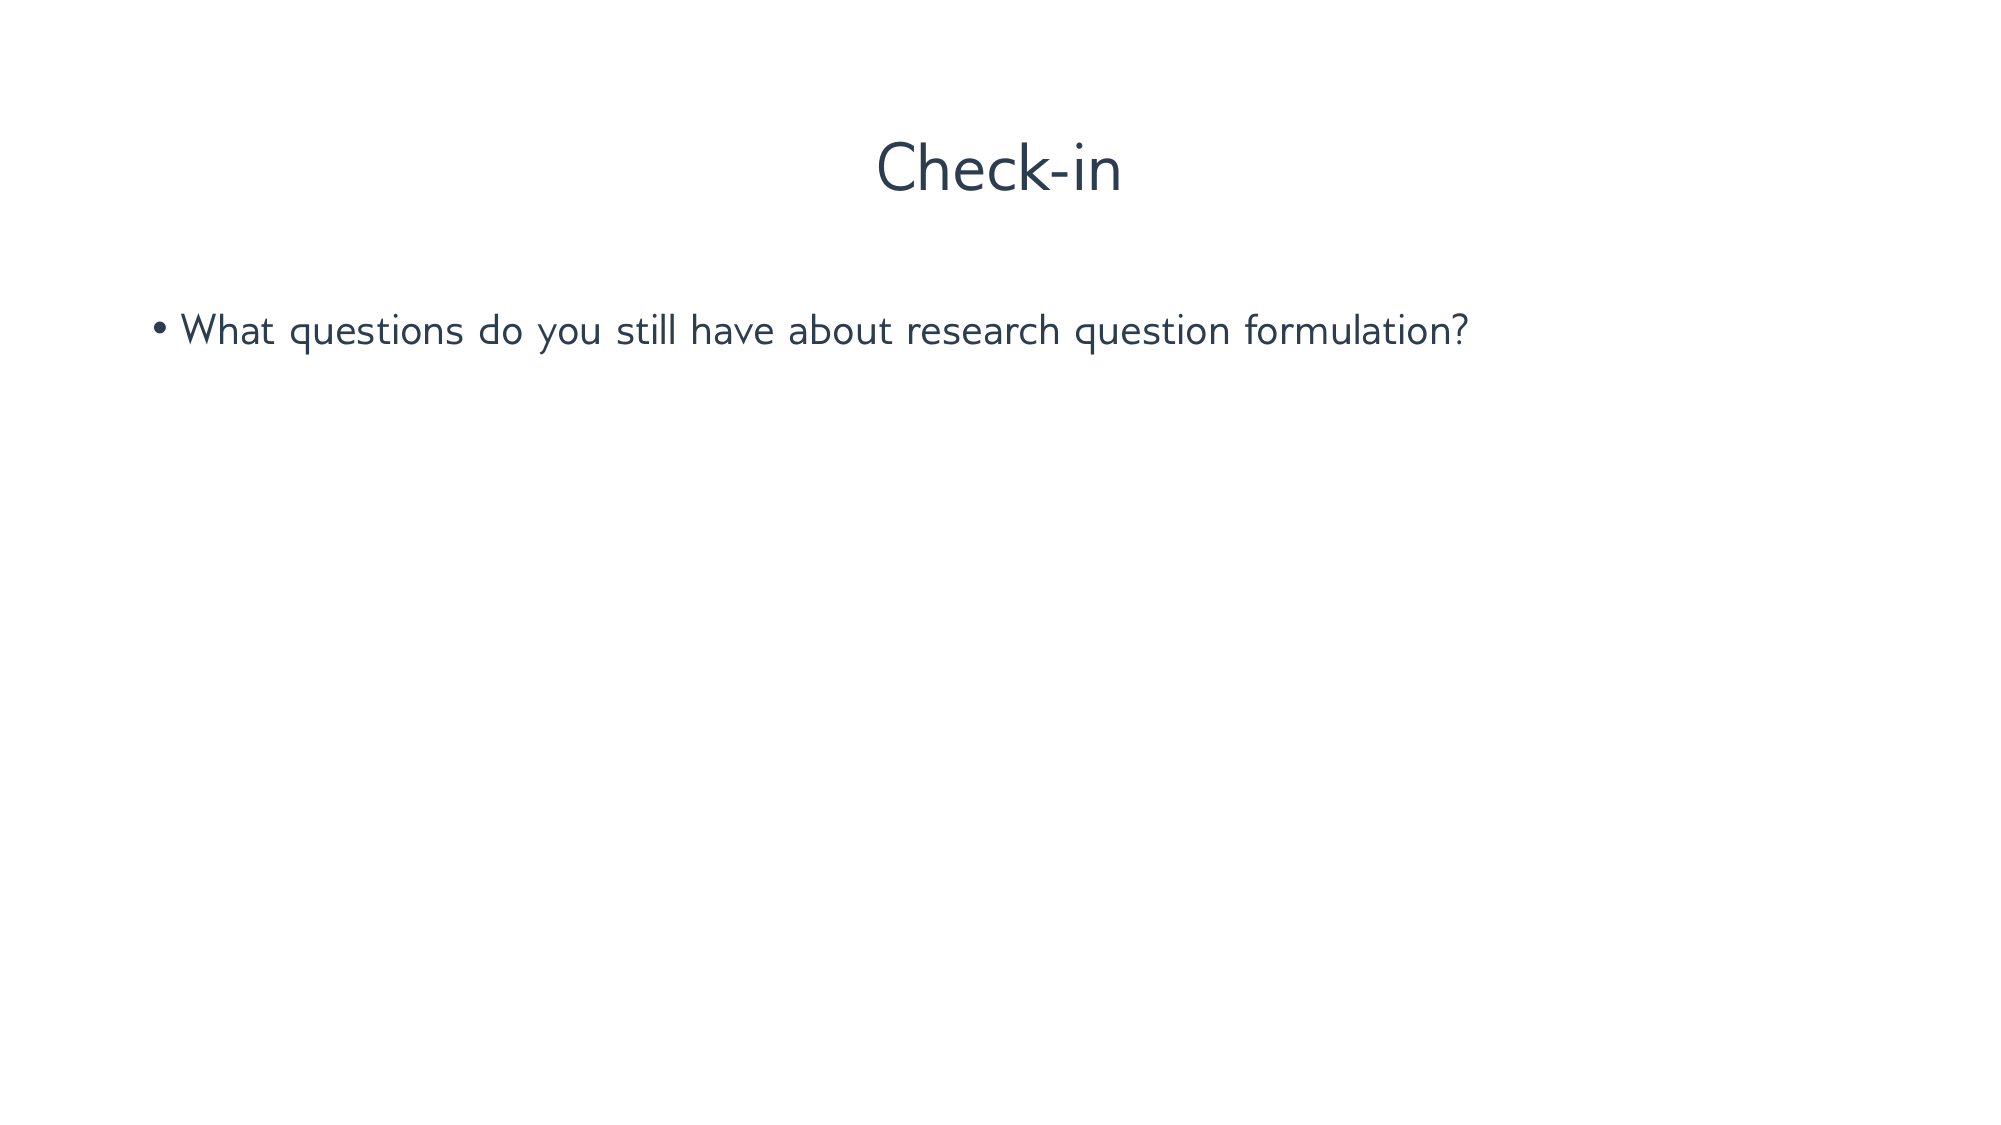

# Check-in
What questions do you still have about research question formulation?